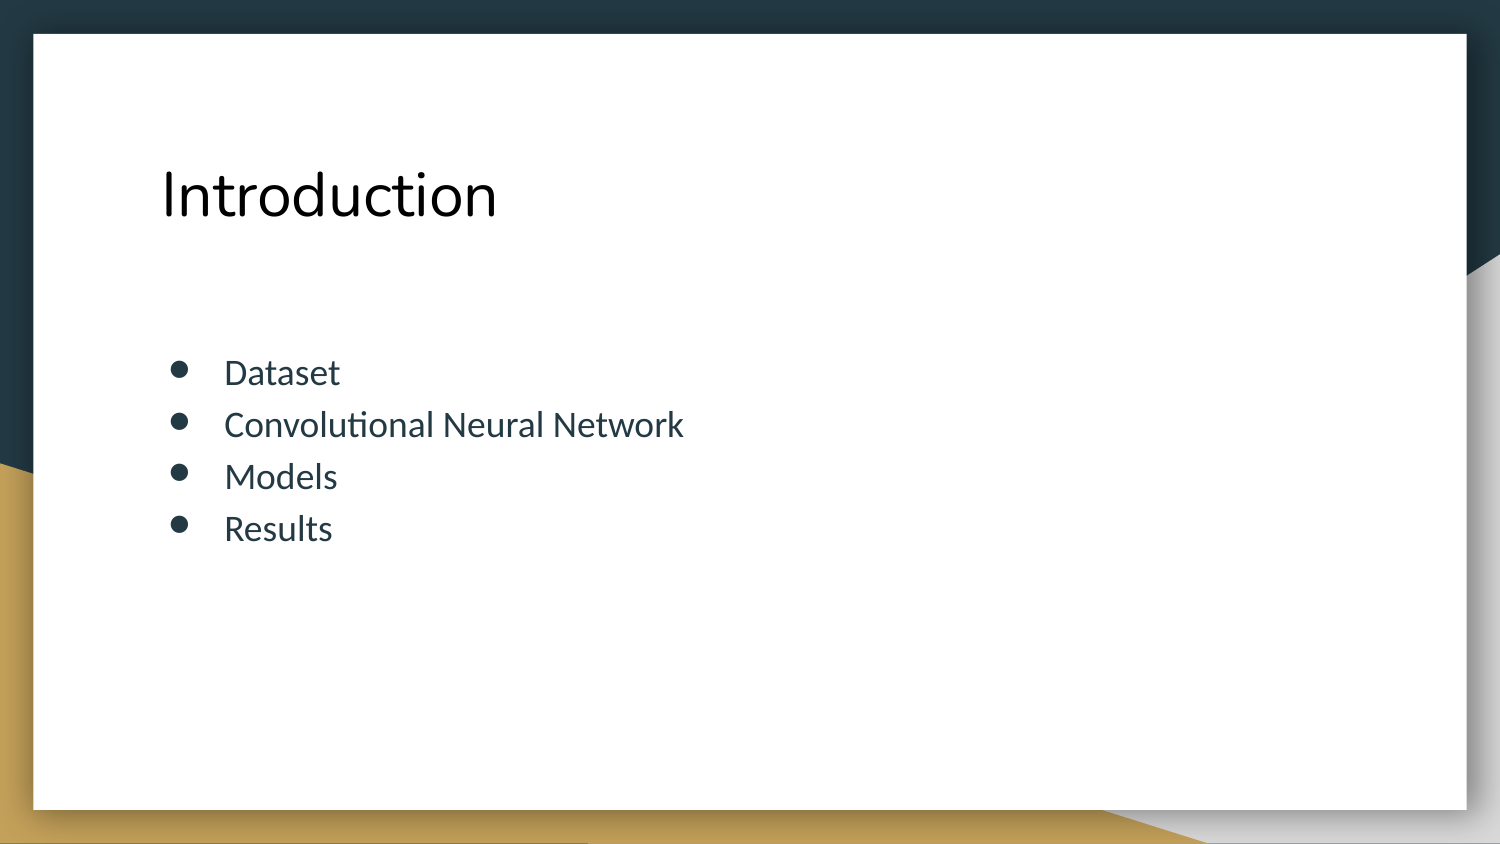

# Introduction
Dataset
Convolutional Neural Network
Models
Results